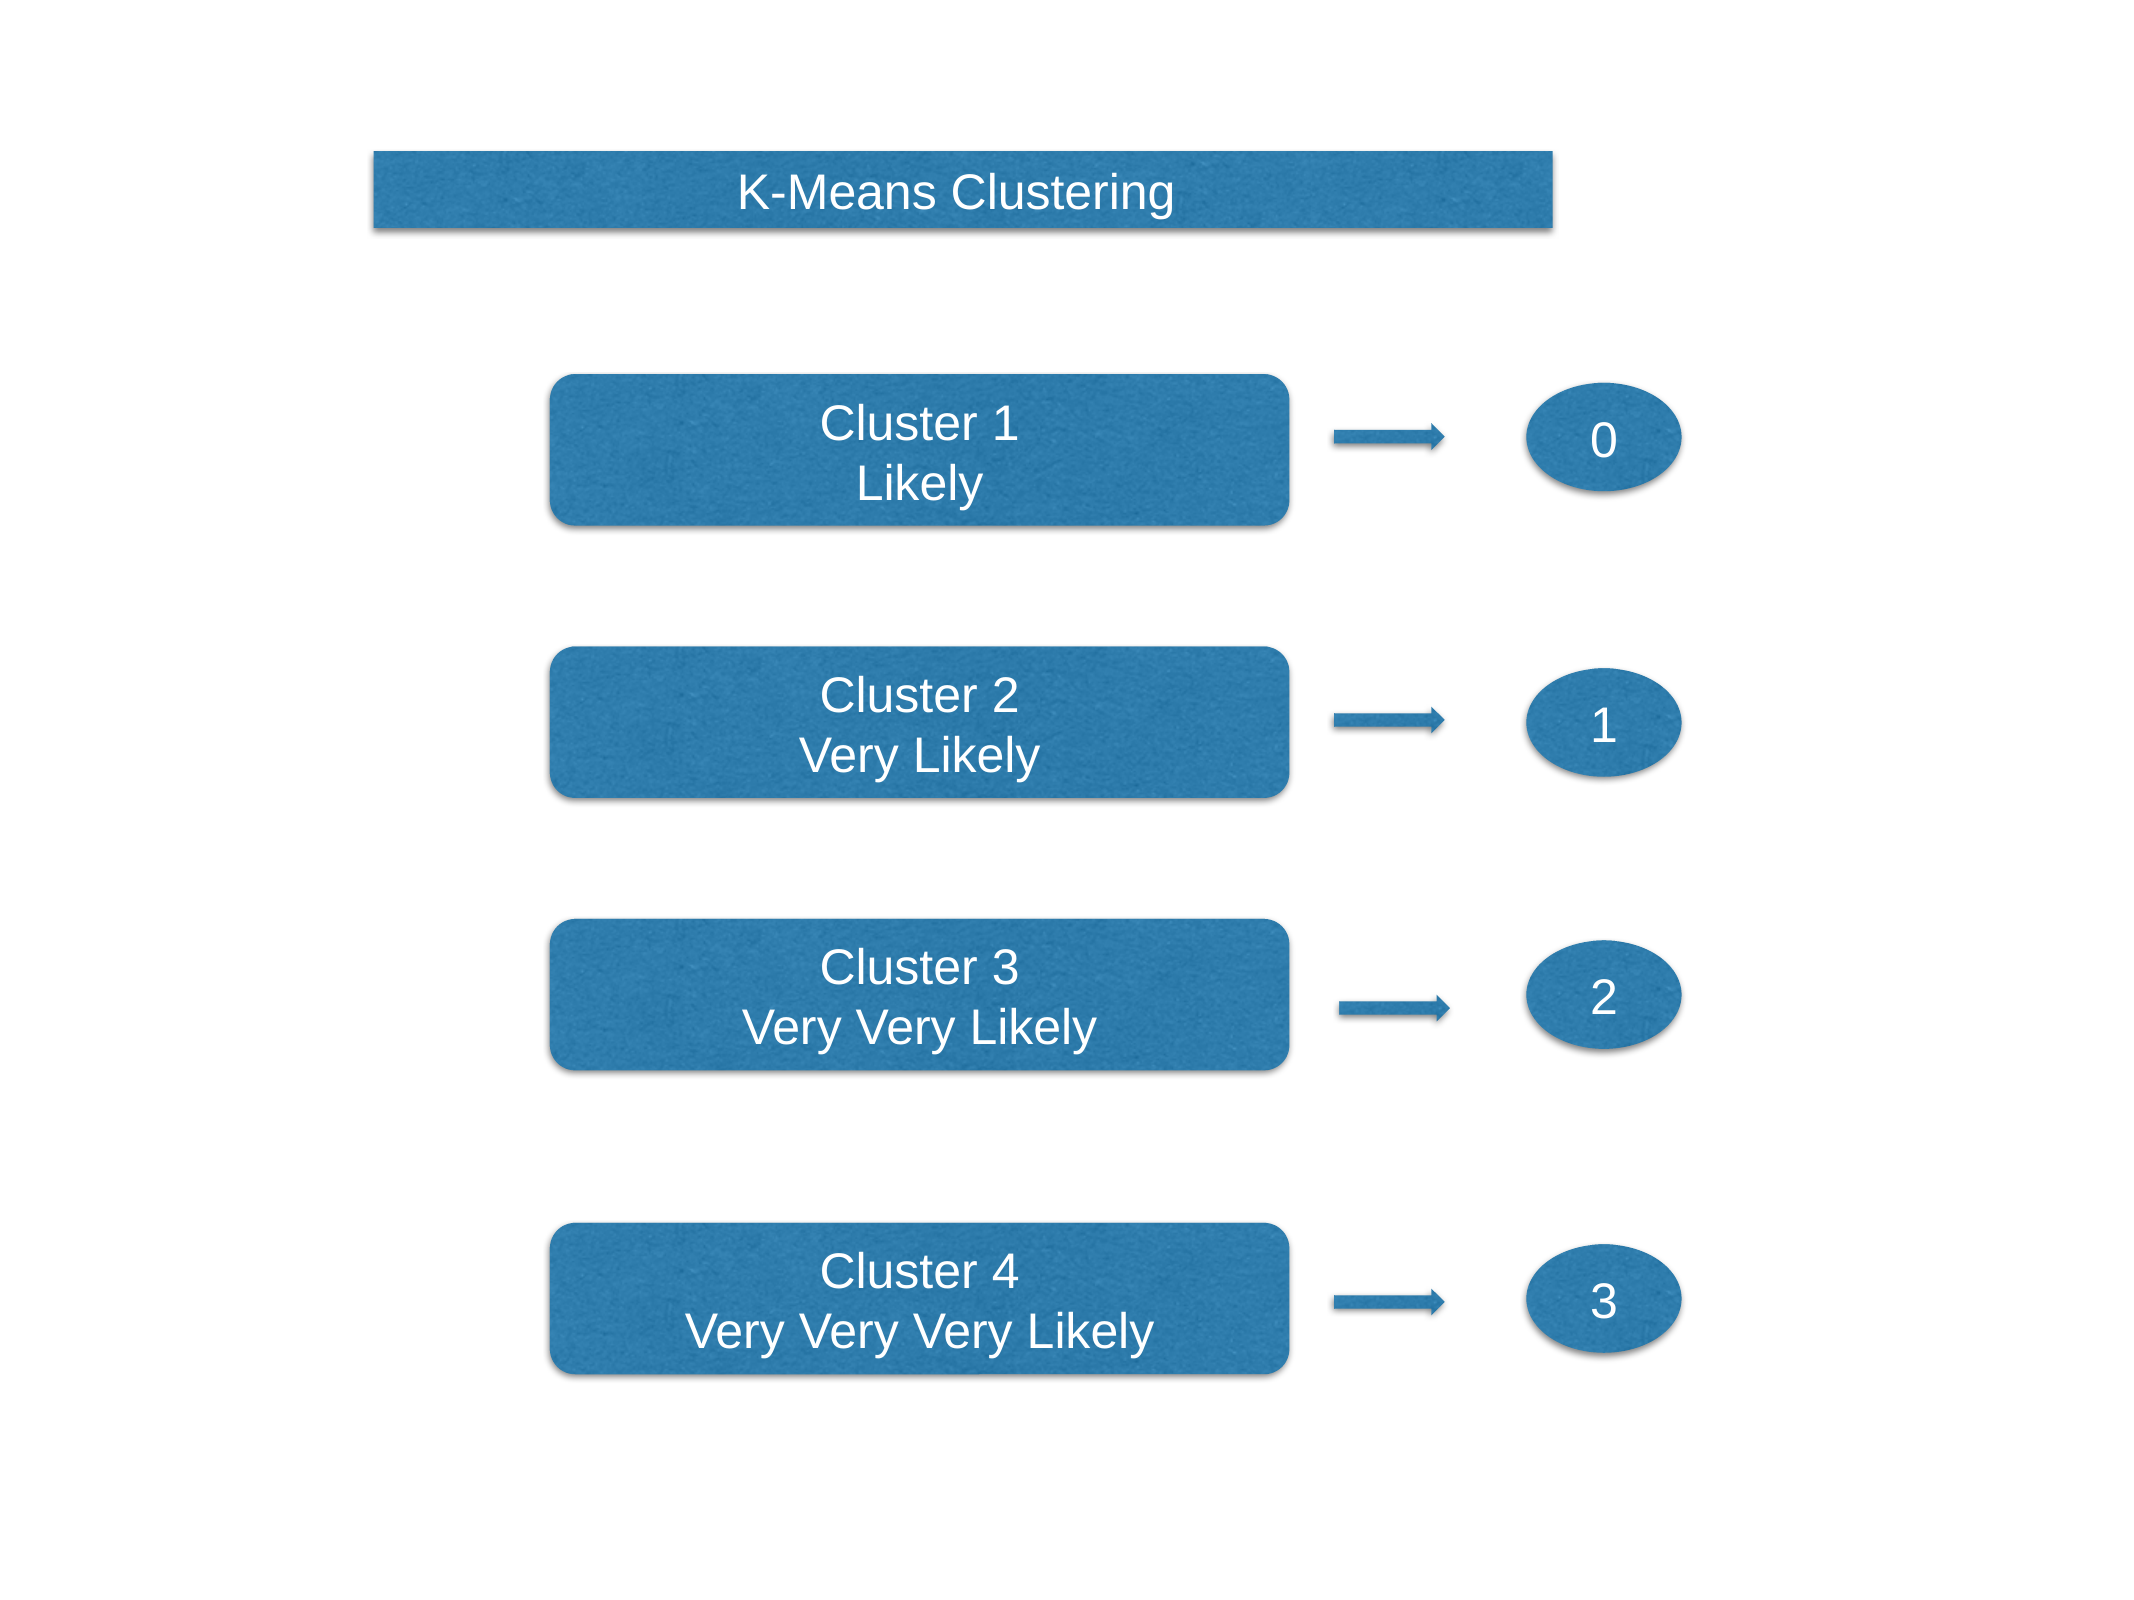

K-Means Clustering
Cluster 1
Likely
0

Cluster 2
Very Likely
1

Cluster 3
Very Very Likely
2

Cluster 4
Very Very Very Likely
3